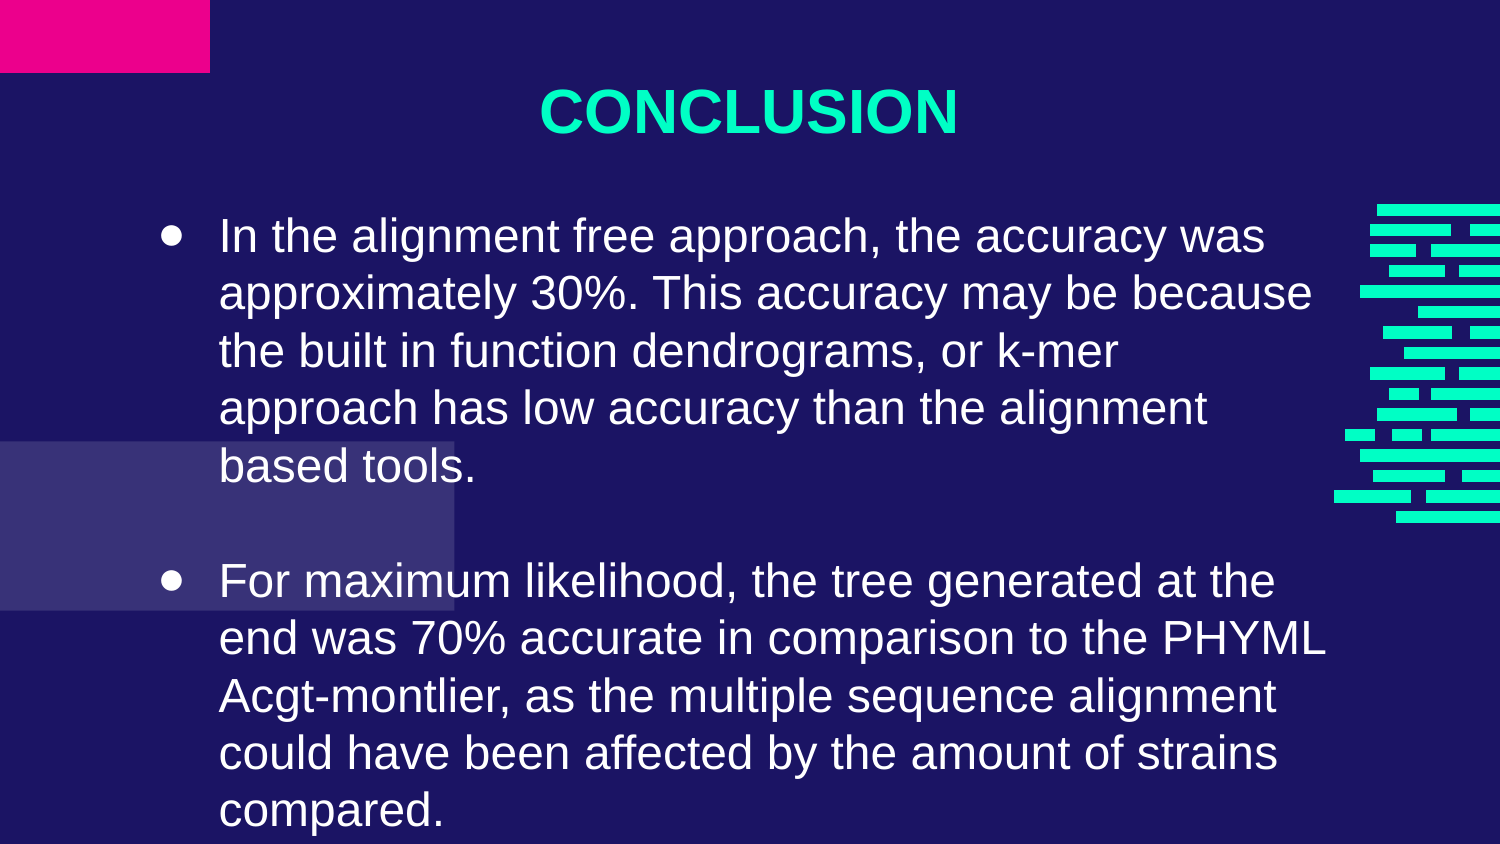

# CONCLUSION
In the alignment free approach, the accuracy was approximately 30%. This accuracy may be because the built in function dendrograms, or k-mer approach has low accuracy than the alignment based tools.

For maximum likelihood, the tree generated at the end was 70% accurate in comparison to the PHYML Acgt-montlier, as the multiple sequence alignment could have been affected by the amount of strains compared.